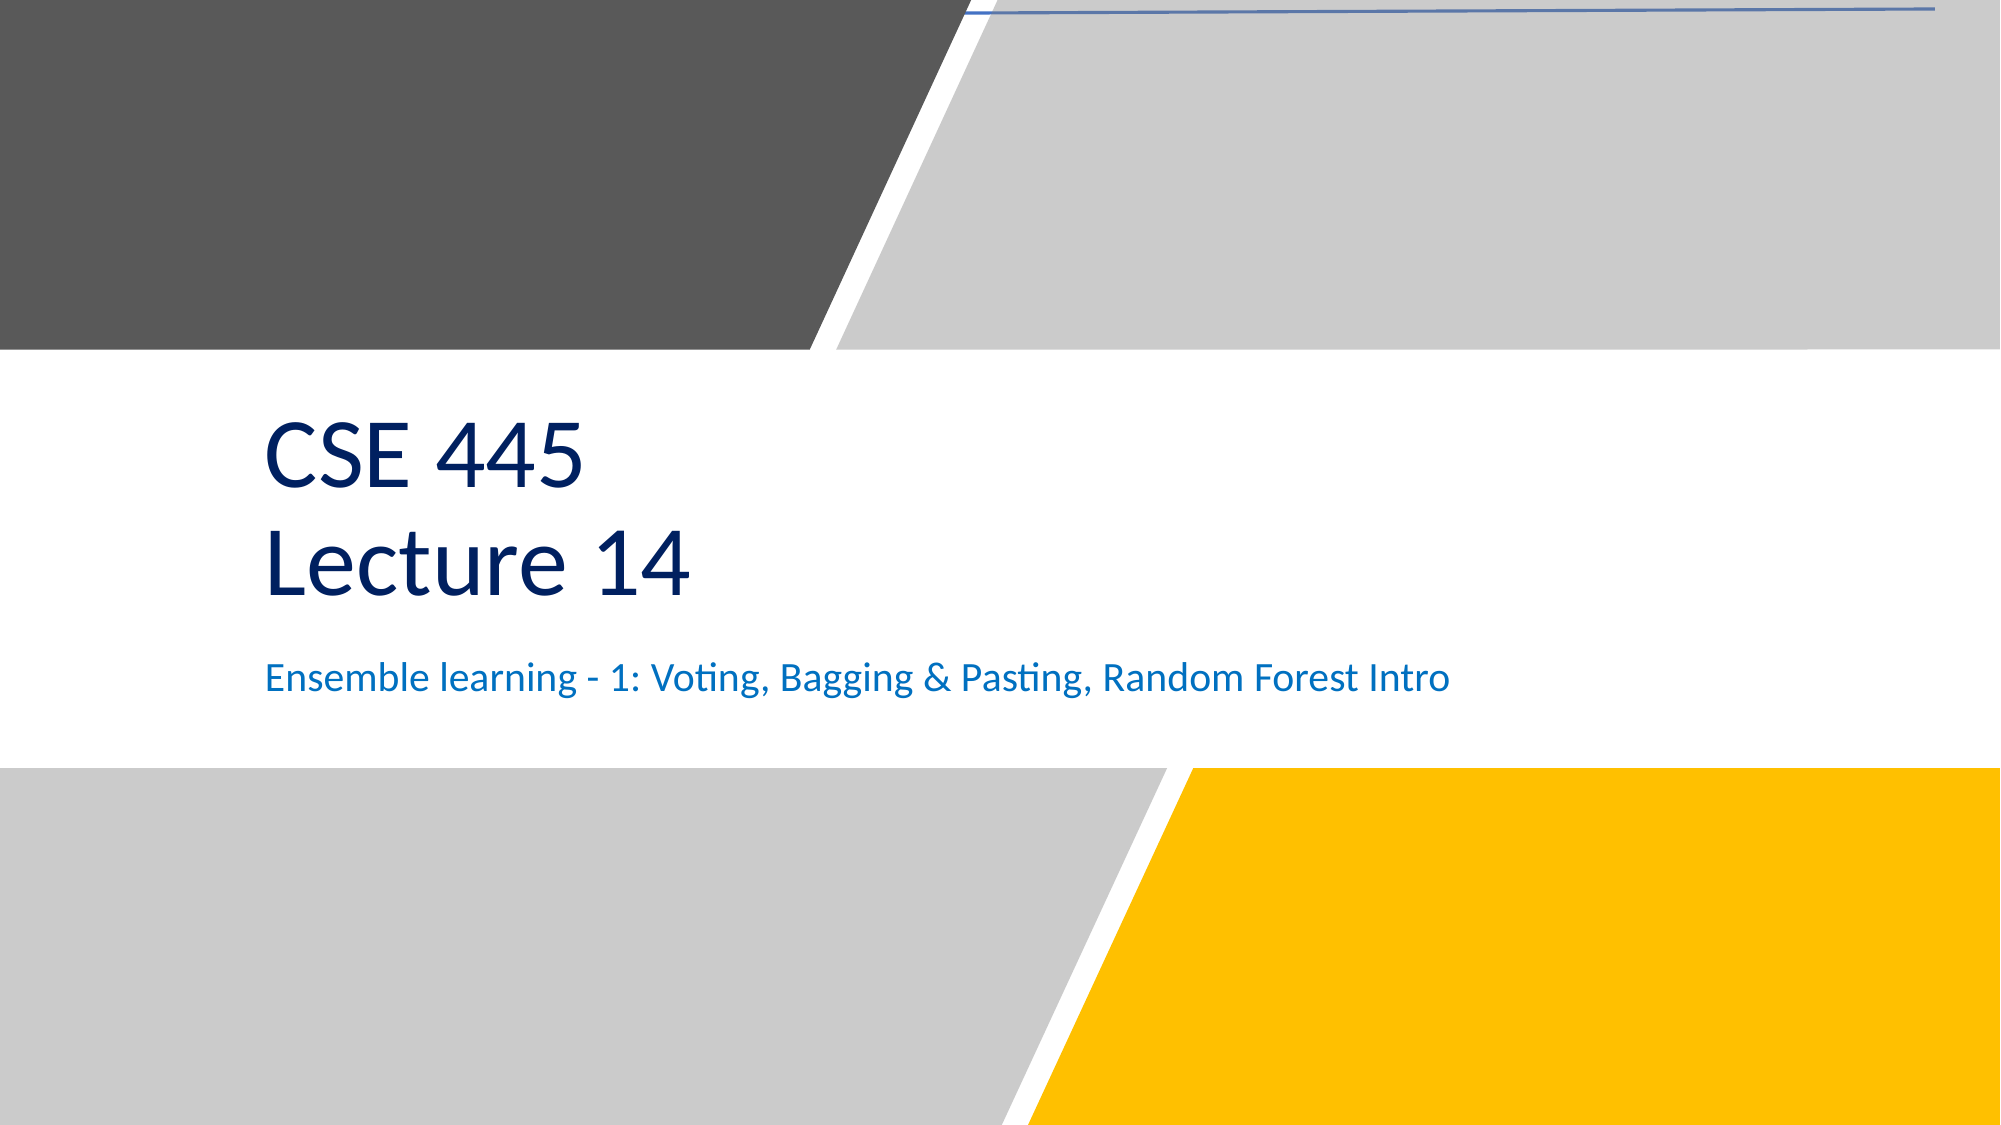

# CSE 445 Lecture 14
Ensemble learning - 1: Voting, Bagging & Pasting, Random Forest Intro